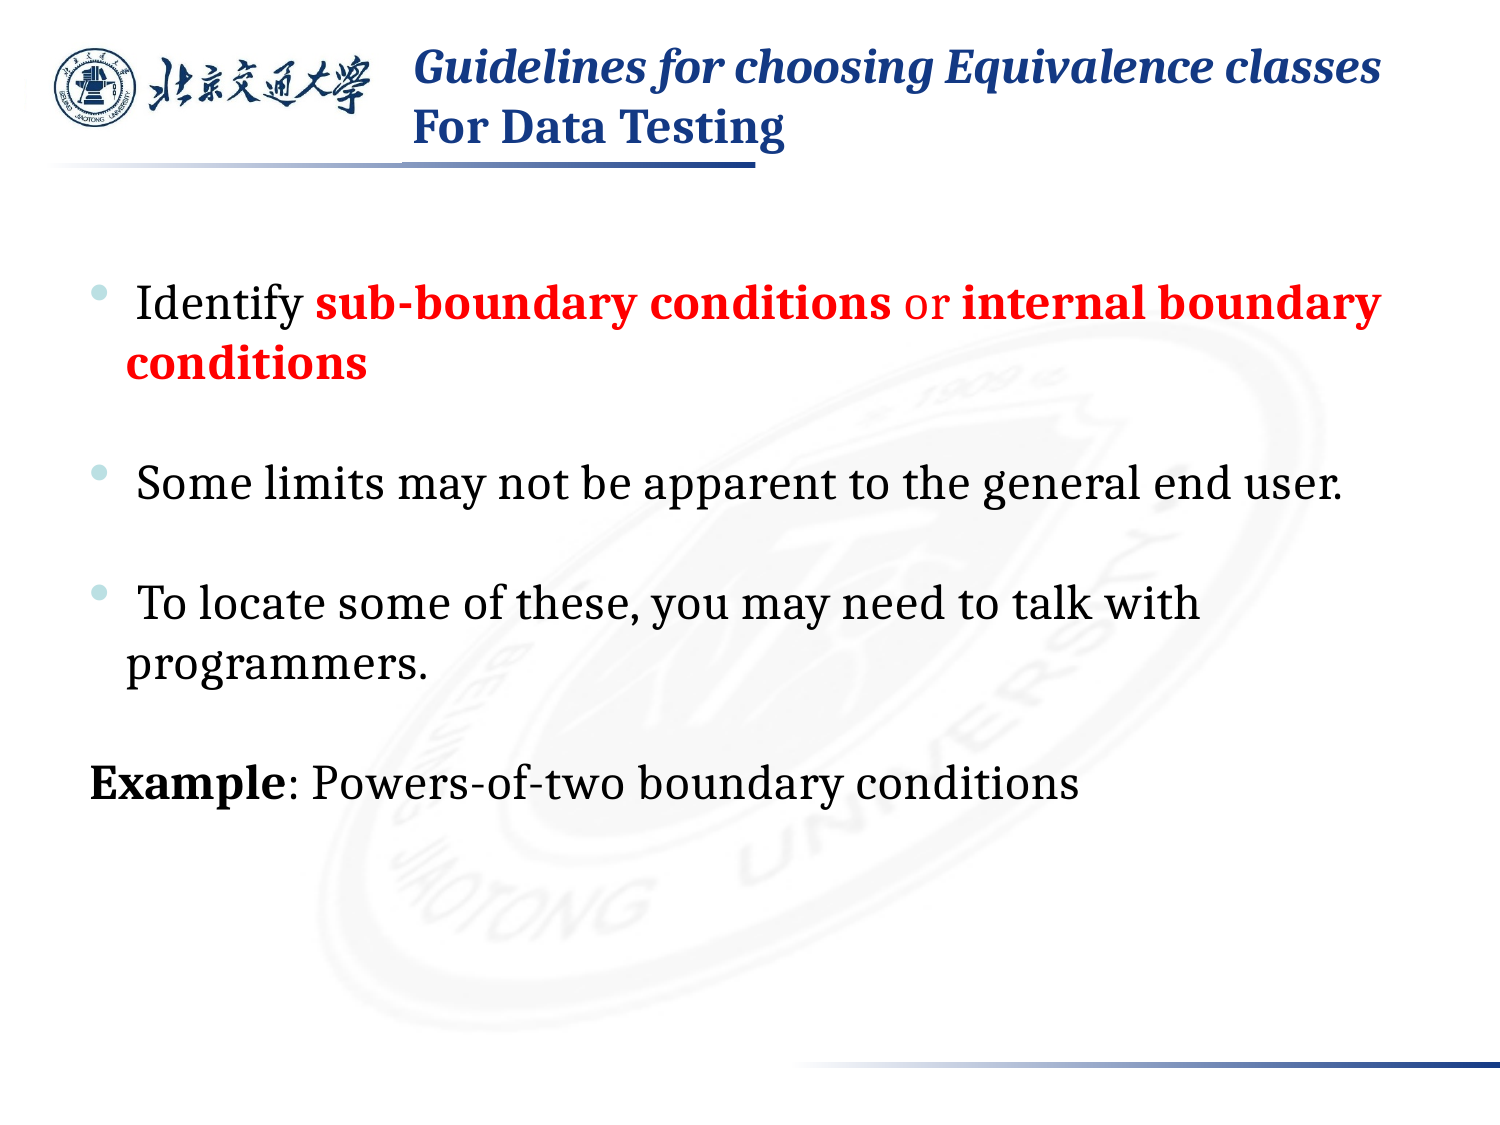

# Guidelines for choosing Equivalence classes For Data Testing
 Identify sub-boundary conditions or internal boundary conditions

 Some limits may not be apparent to the general end user.

 To locate some of these, you may need to talk with programmers.

Example: Powers-of-two boundary conditions